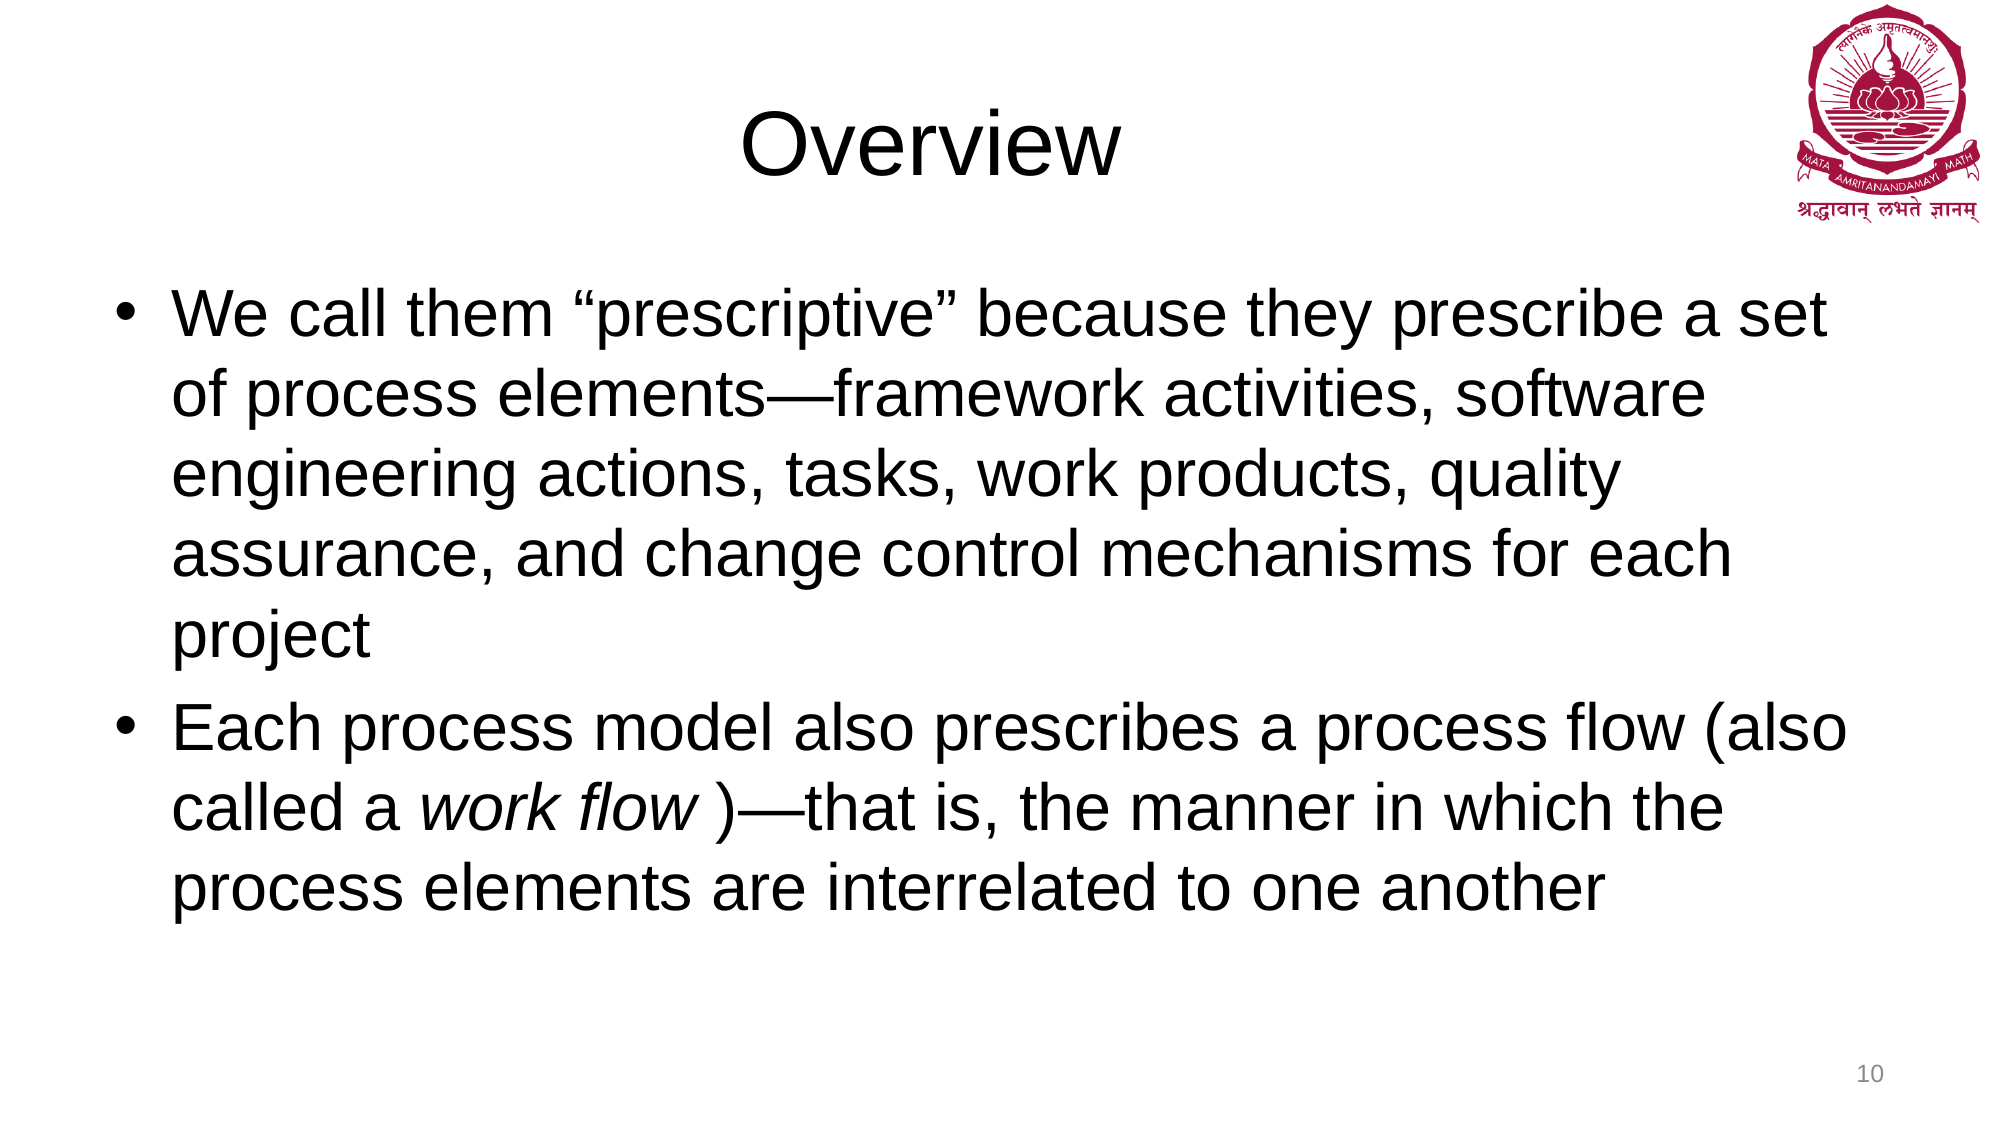

# Overview
We call them “prescriptive” because they prescribe a set of process elements—framework activities, software engineering actions, tasks, work products, quality assurance, and change control mechanisms for each project
Each process model also prescribes a process flow (also called a work flow )—that is, the manner in which the process elements are interrelated to one another

10